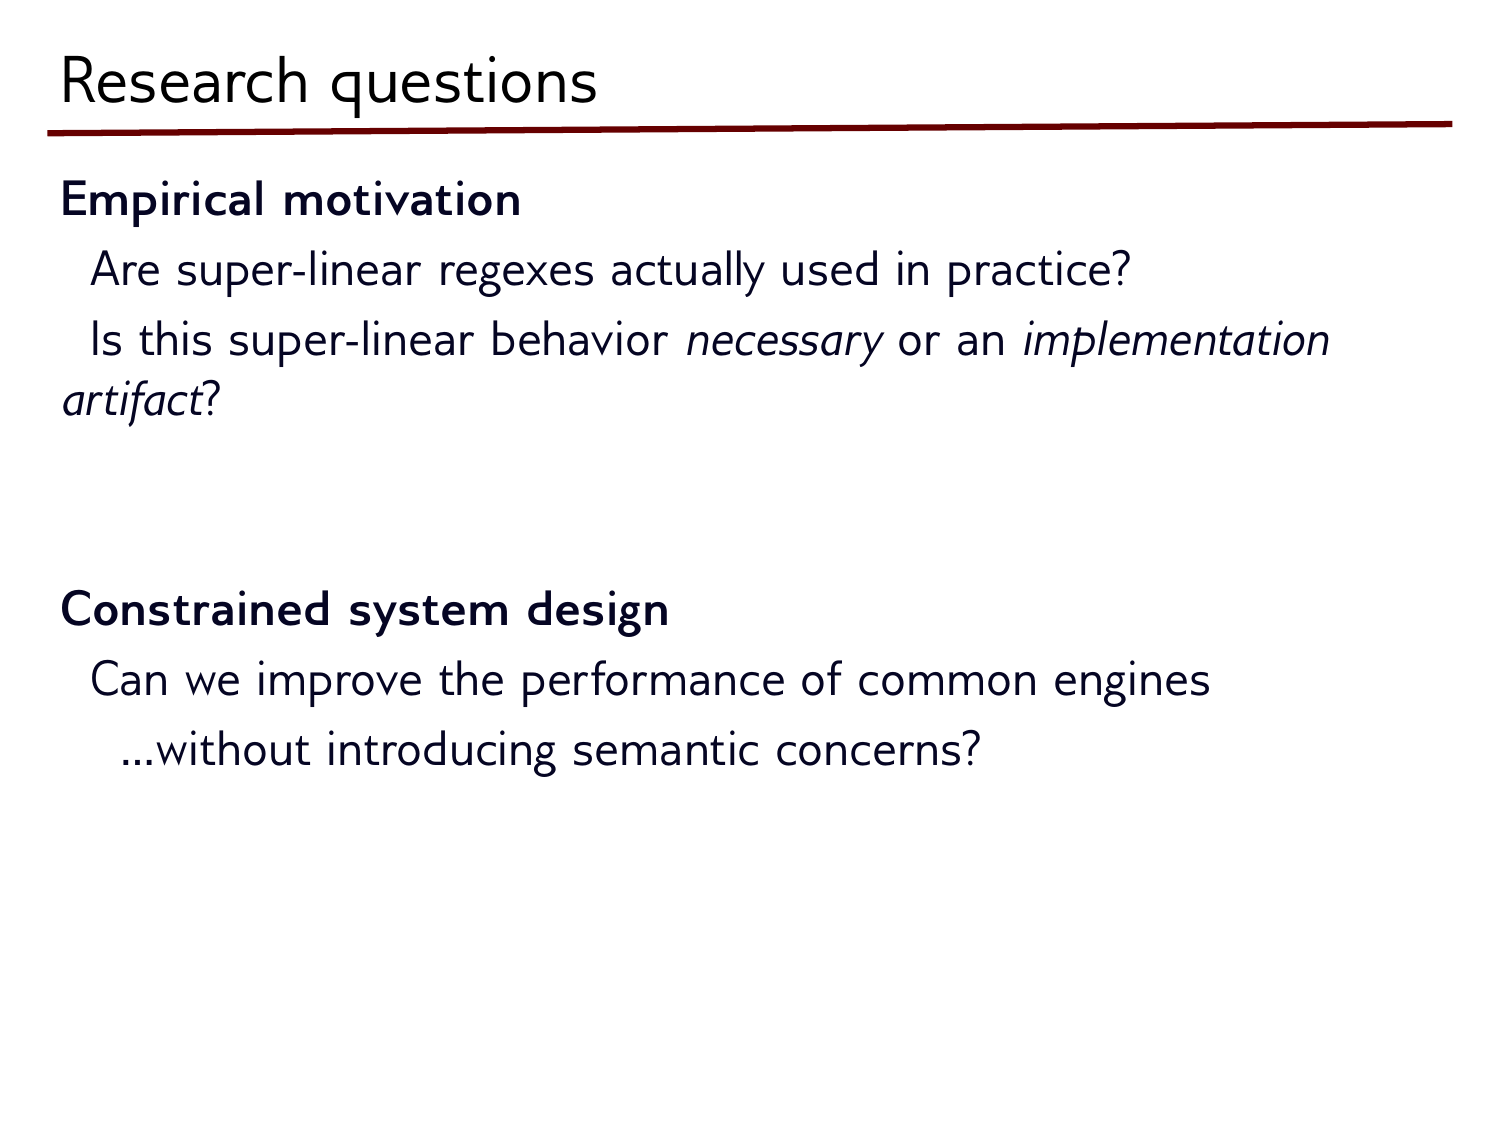

# Research questions
Empirical motivation
  Are super-linear regexes actually used in practice?
  Is this super-linear behavior necessary or an implementation artifact?

Constrained system design
  Can we improve the performance of common engines
    …without introducing semantic concerns?